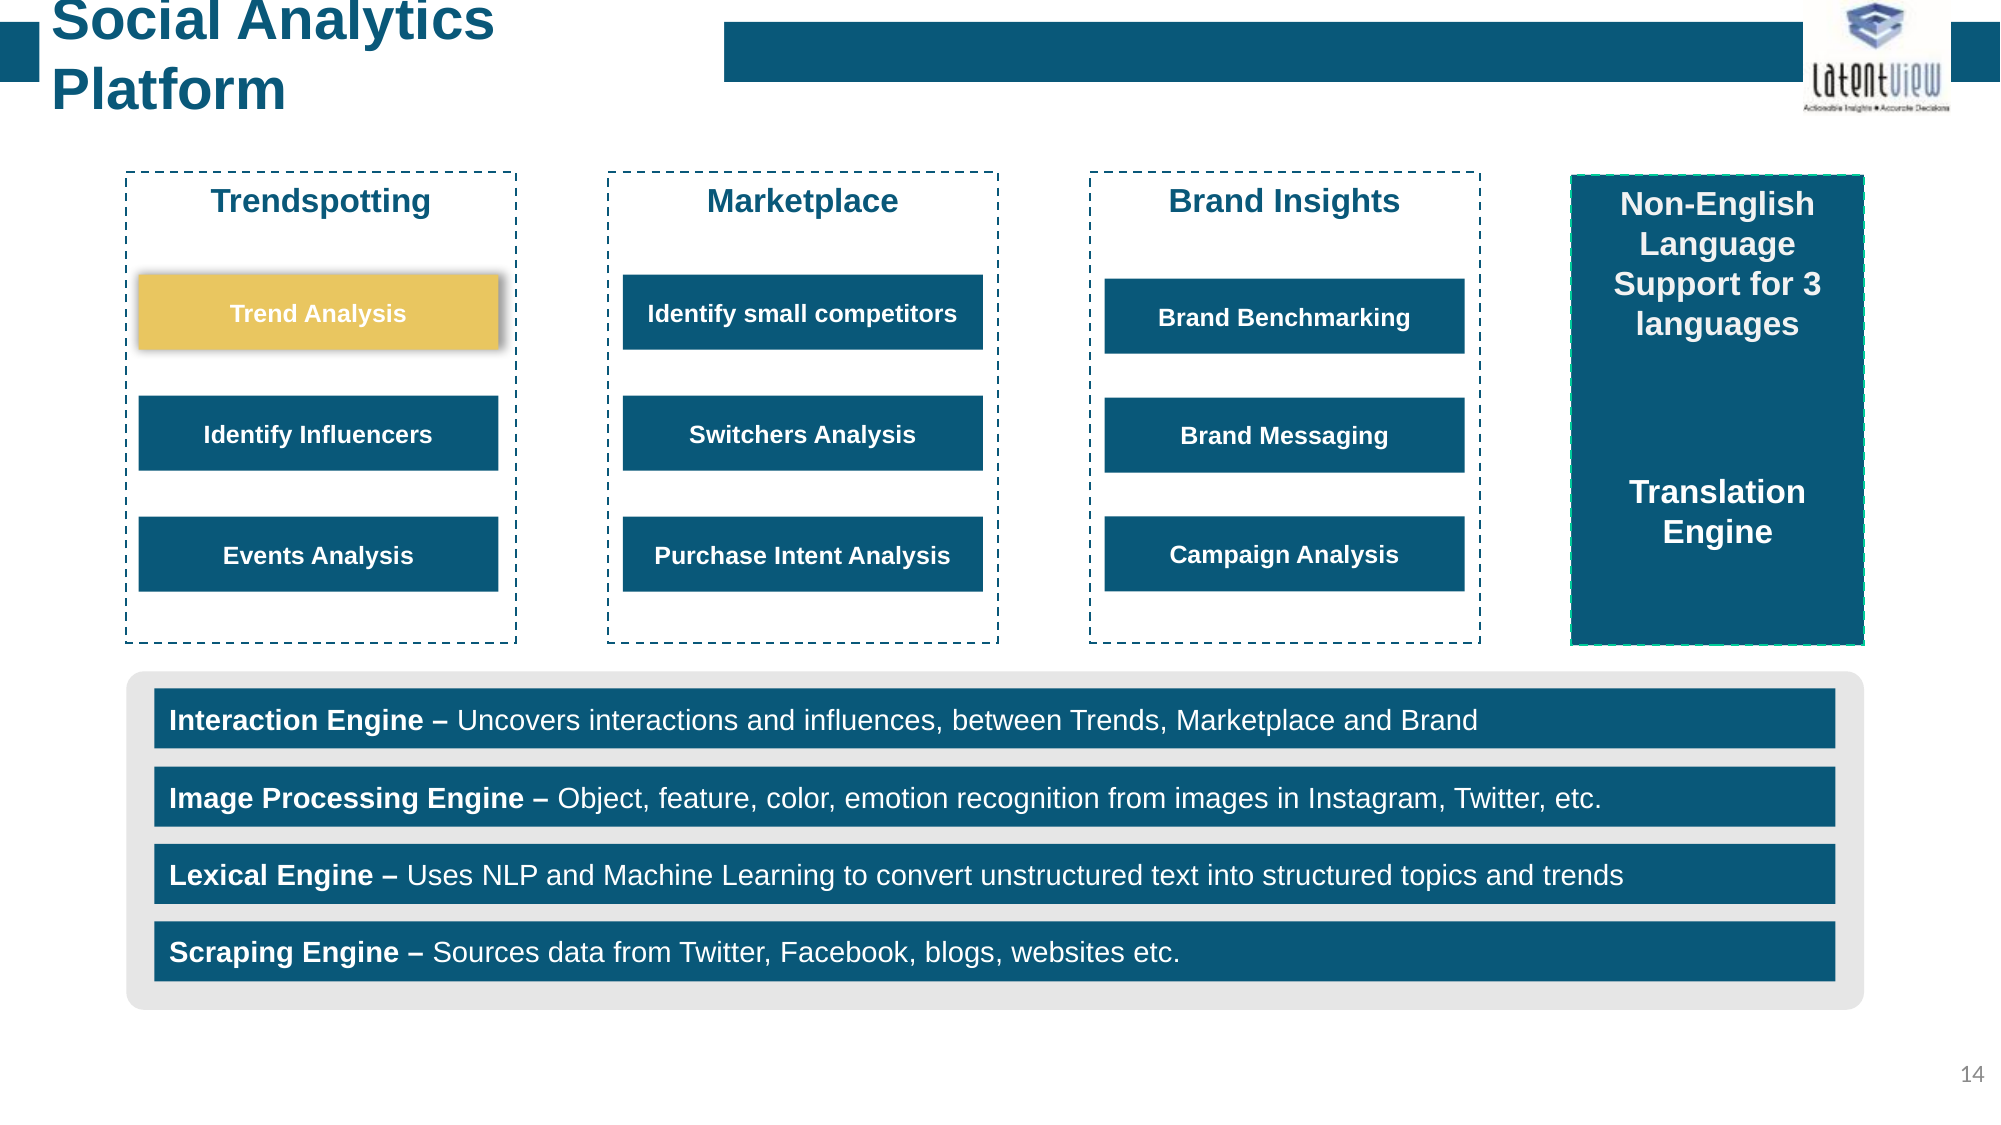

# Social Analytics Platform
Trendspotting
Trend Analysis
Identify Influencers
Events Analysis
Marketplace
Identify small competitors
Switchers Analysis
Purchase Intent Analysis
Brand Insights
Brand Benchmarking
Brand Messaging
Campaign Analysis
Translation Engine

Translation Engine
Non-English Language Support for 3 languages

Interaction Engine – Uncovers interactions and influences, between Trends, Marketplace and Brand
Image Processing Engine – Object, feature, color, emotion recognition from images in Instagram, Twitter, etc.
Lexical Engine – Uses NLP and Machine Learning to convert unstructured text into structured topics and trends
Scraping Engine – Sources data from Twitter, Facebook, blogs, websites etc.
14